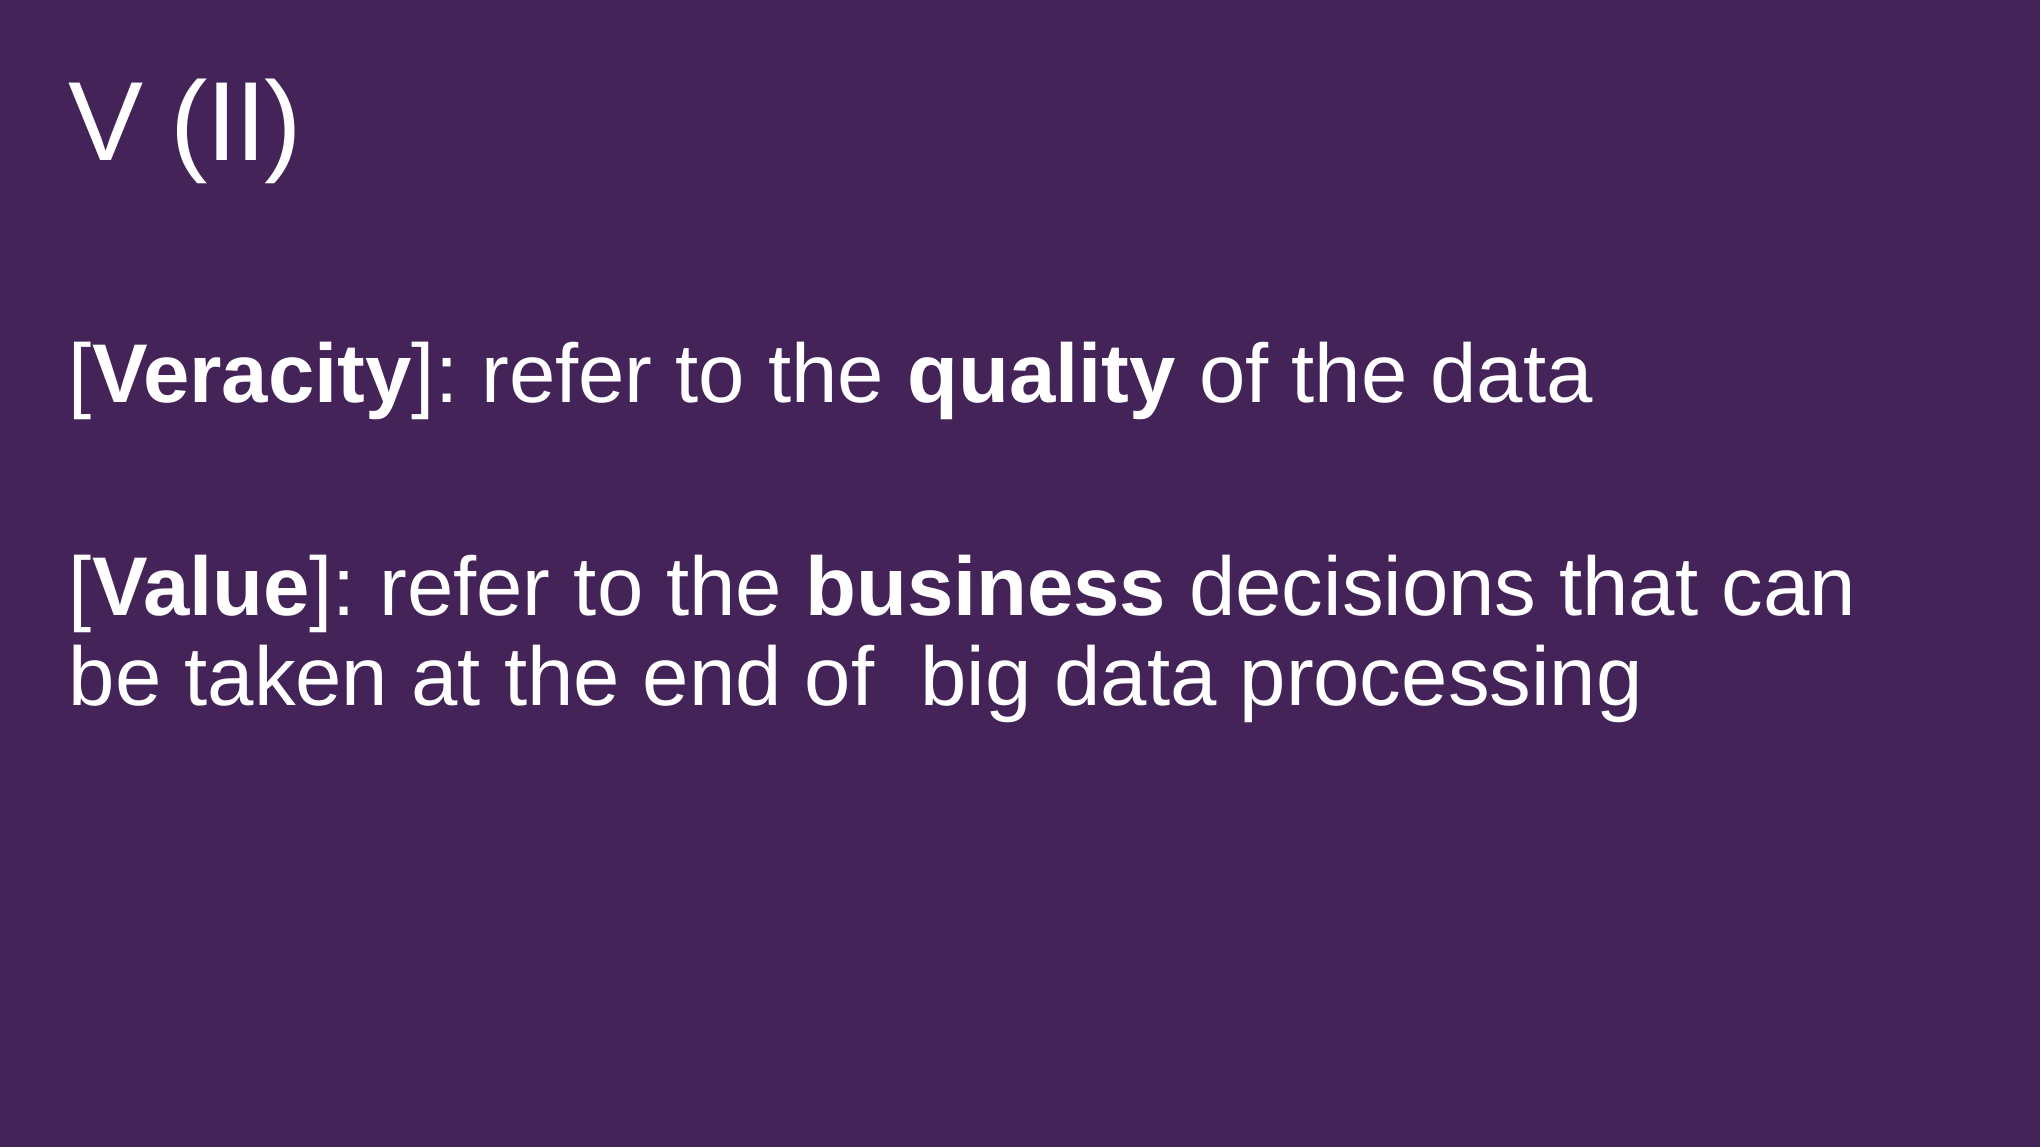

# V (II)

[Veracity]: refer to the quality of the data

[Value]: refer to the business decisions that can be taken at the end of  big data processing